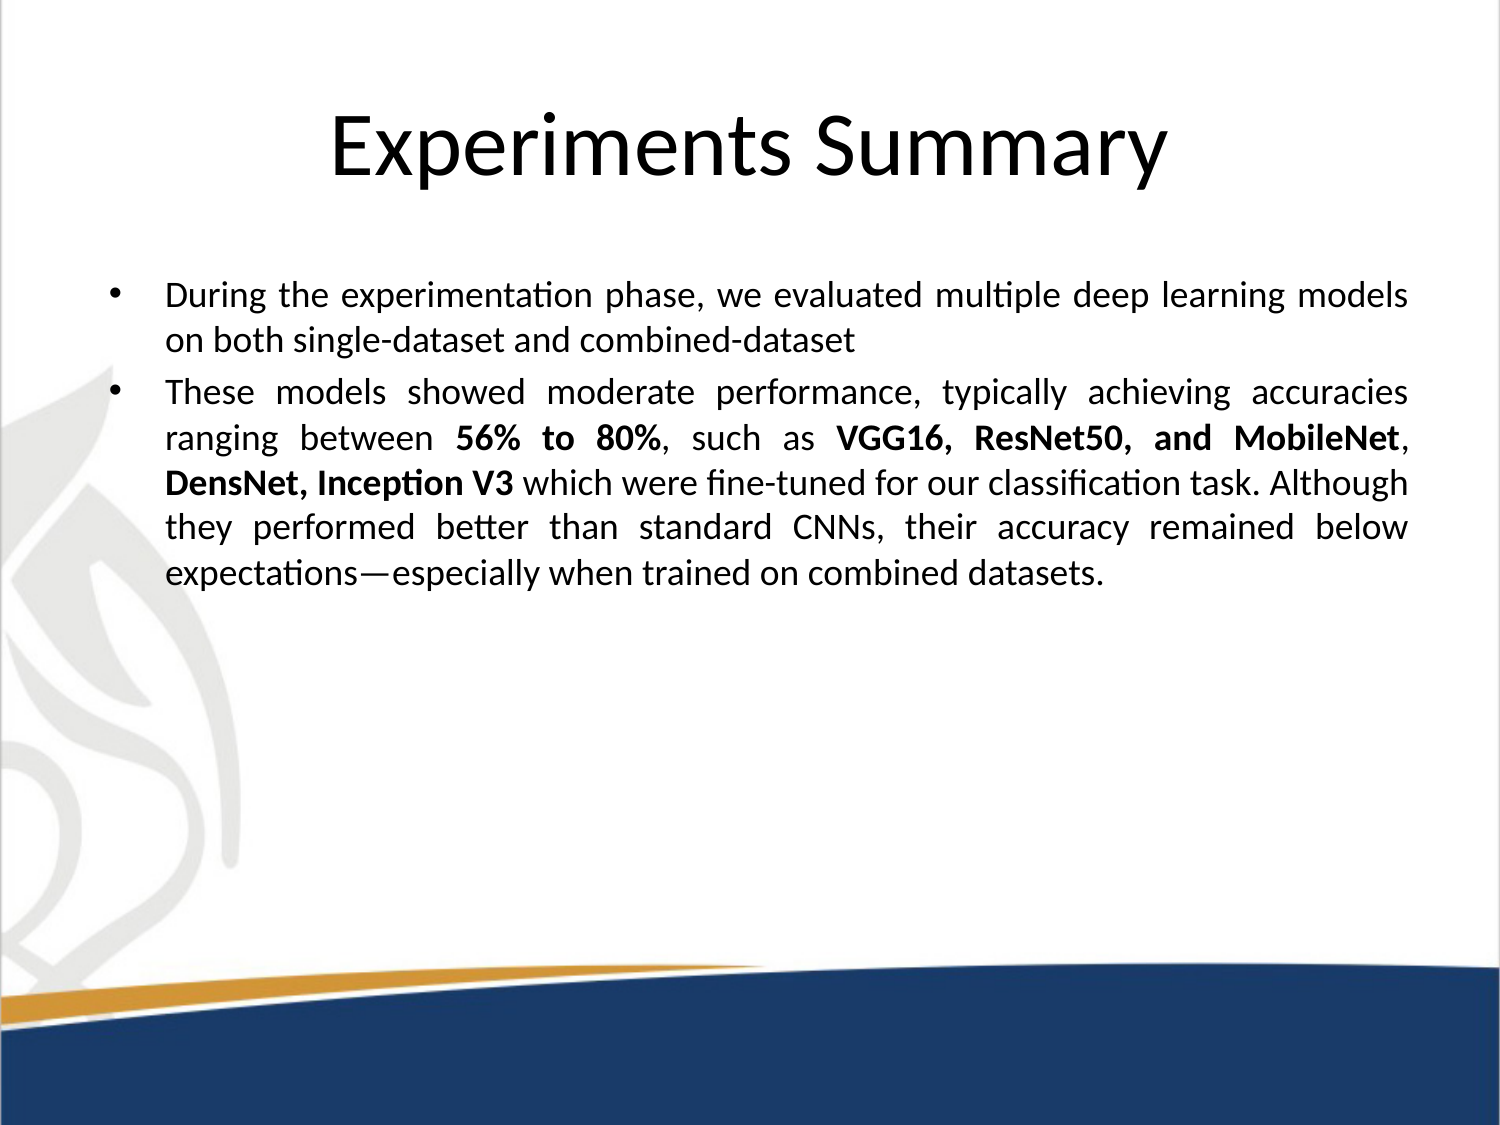

# Experiments Summary
During the experimentation phase, we evaluated multiple deep learning models on both single-dataset and combined-dataset
These models showed moderate performance, typically achieving accuracies ranging between 56% to 80%, such as VGG16, ResNet50, and MobileNet, DensNet, Inception V3 which were fine-tuned for our classification task. Although they performed better than standard CNNs, their accuracy remained below expectations—especially when trained on combined datasets.